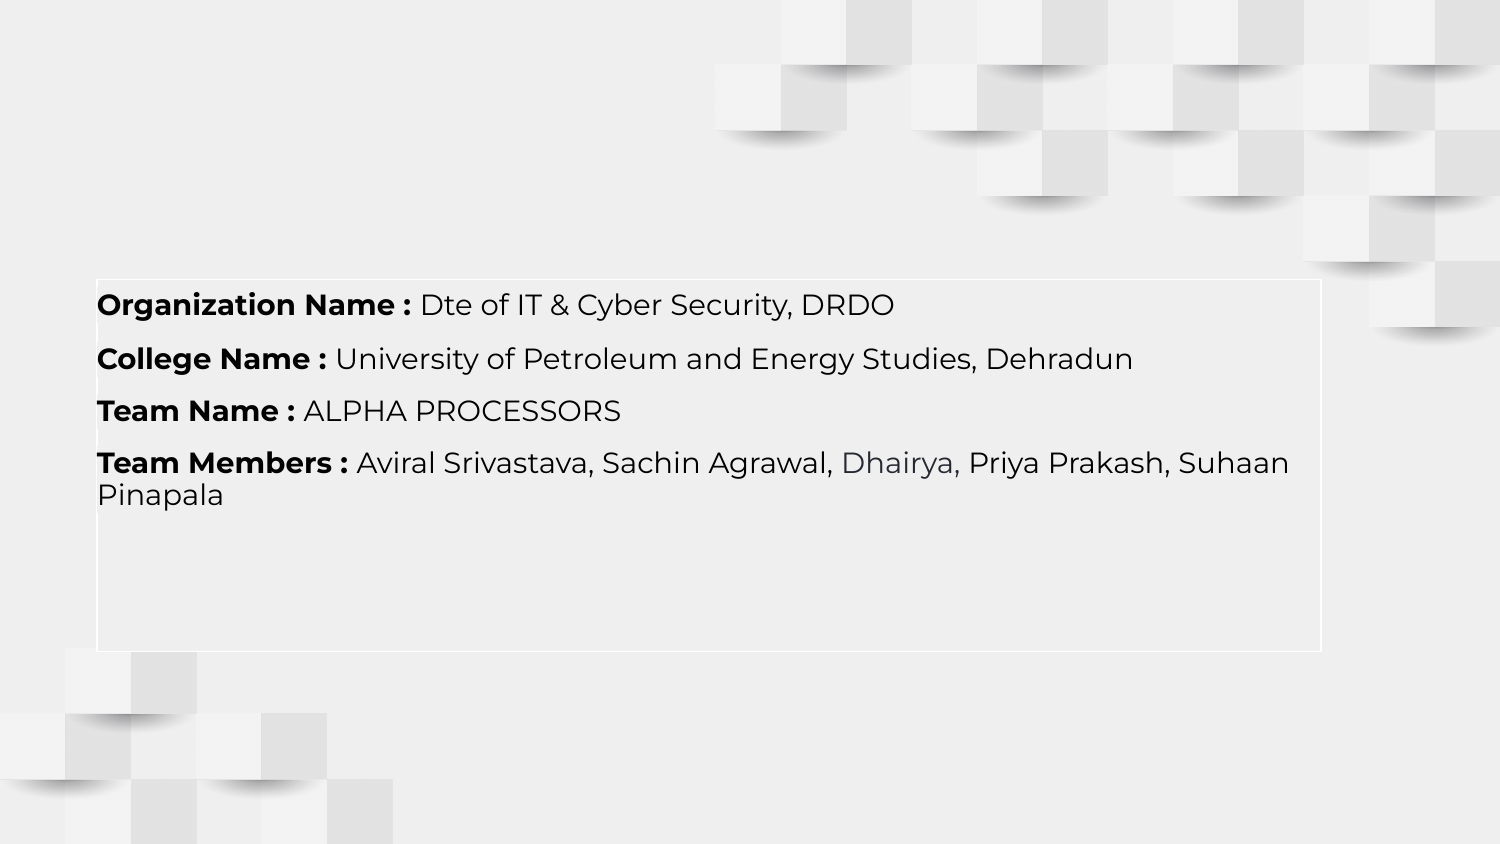

Organization Name : Dte of IT & Cyber Security, DRDO
College Name : University of Petroleum and Energy Studies, Dehradun
Team Name : ALPHA PROCESSORS
Team Members : Aviral Srivastava, Sachin Agrawal, Dhairya, Priya Prakash, Suhaan Pinapala